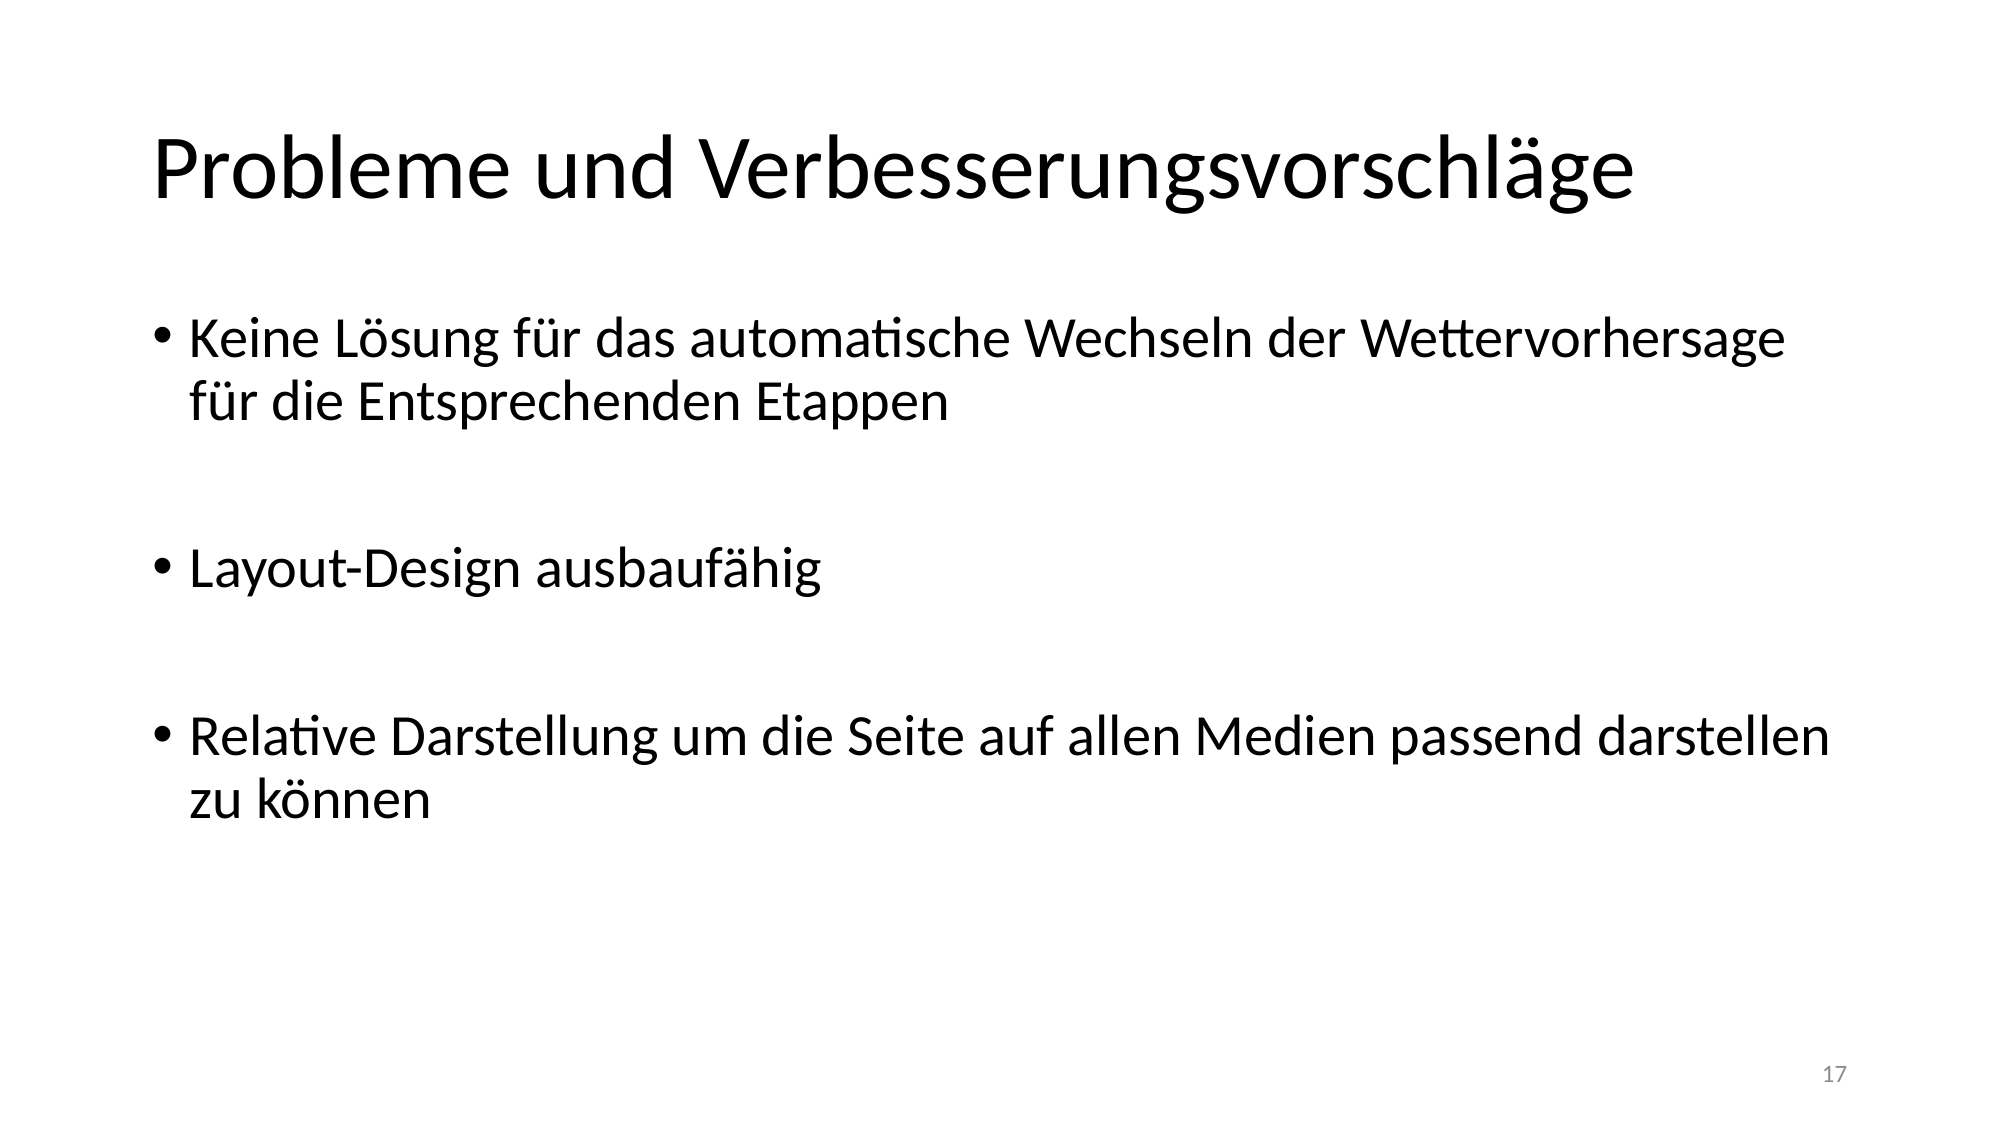

# Probleme und Verbesserungsvorschläge
Keine Lösung für das automatische Wechseln der Wettervorhersage für die Entsprechenden Etappen

Layout-Design ausbaufähig

Relative Darstellung um die Seite auf allen Medien passend darstellen zu können

17